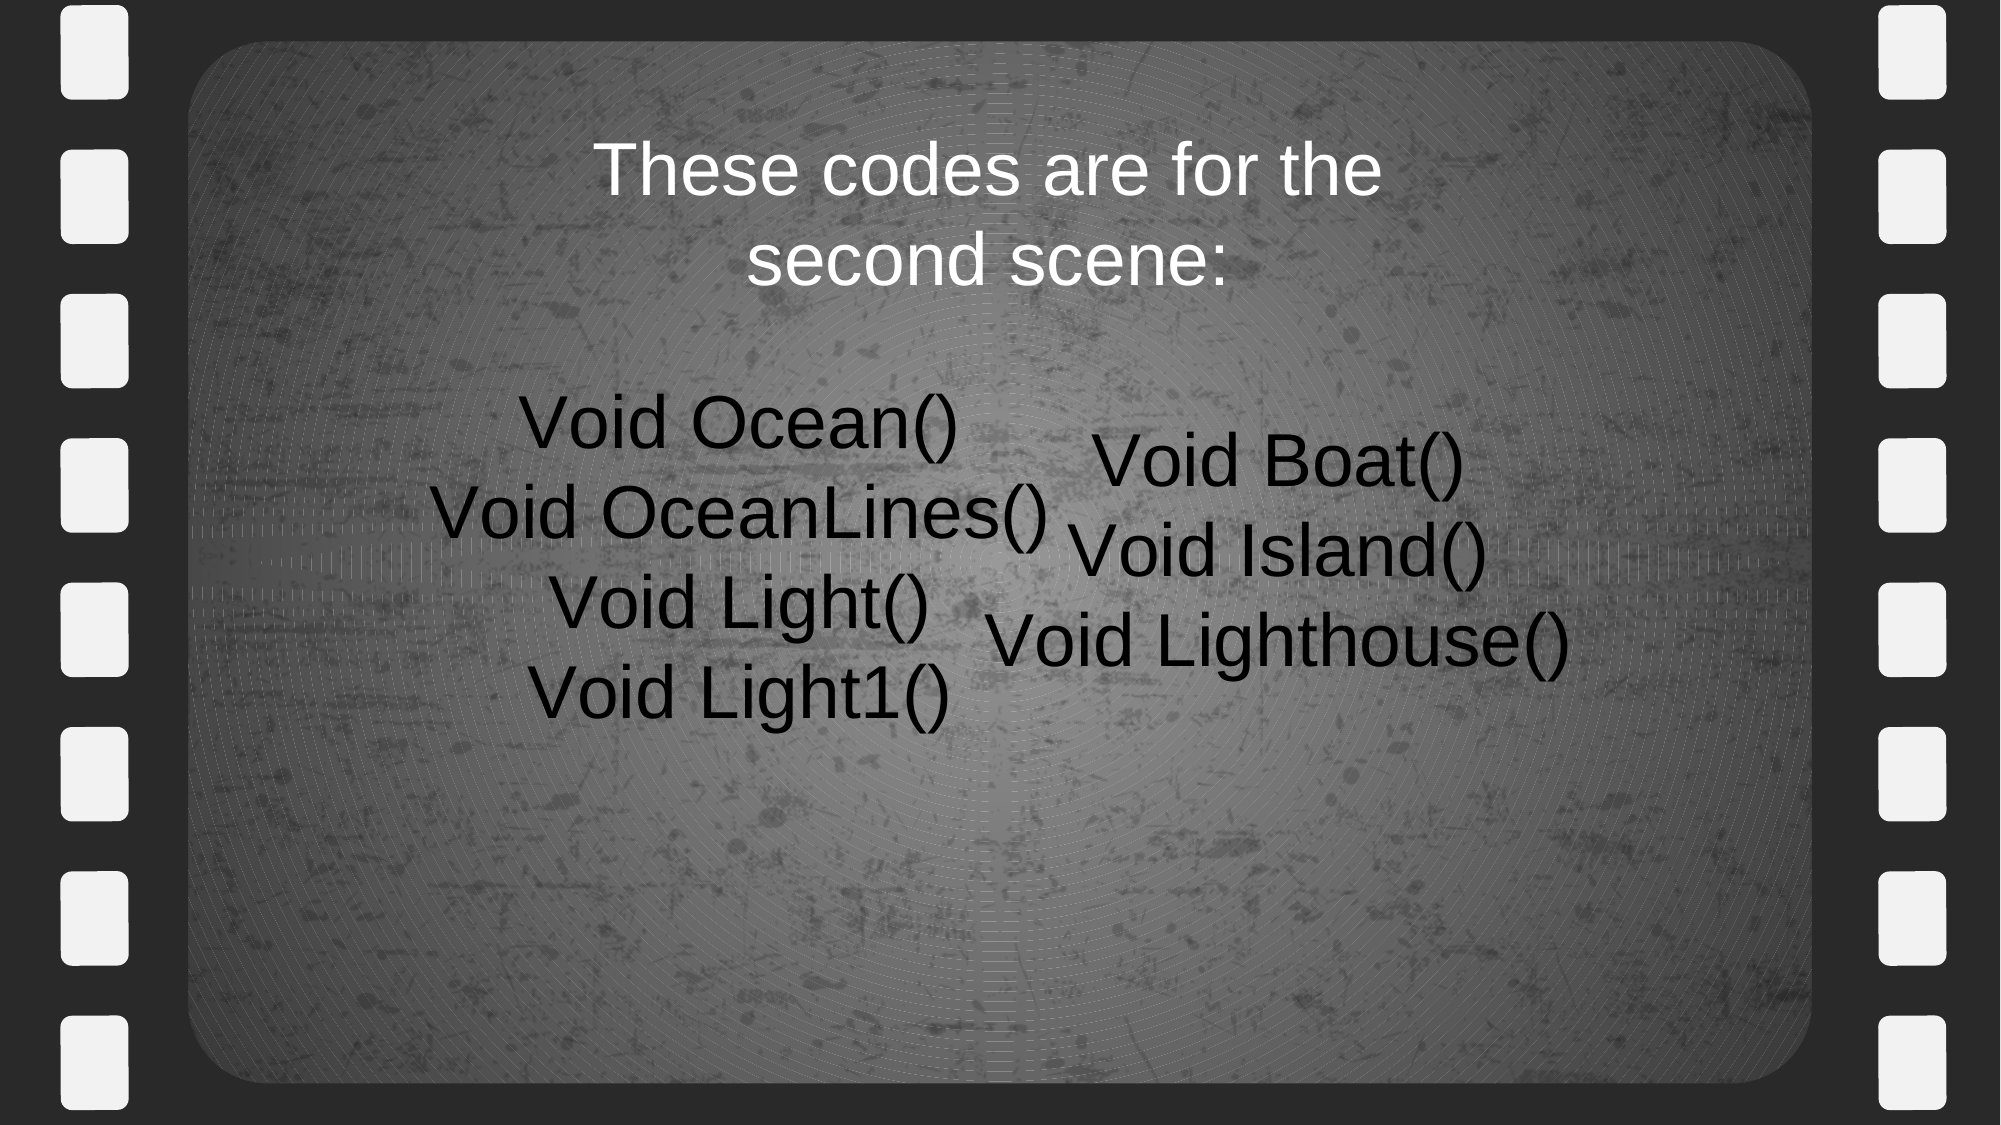

These codes are for the second scene:
Void Ocean()
Void OceanLines()
Void Light()
Void Light1()

Void Boat()
Void Island()
Void Lighthouse()